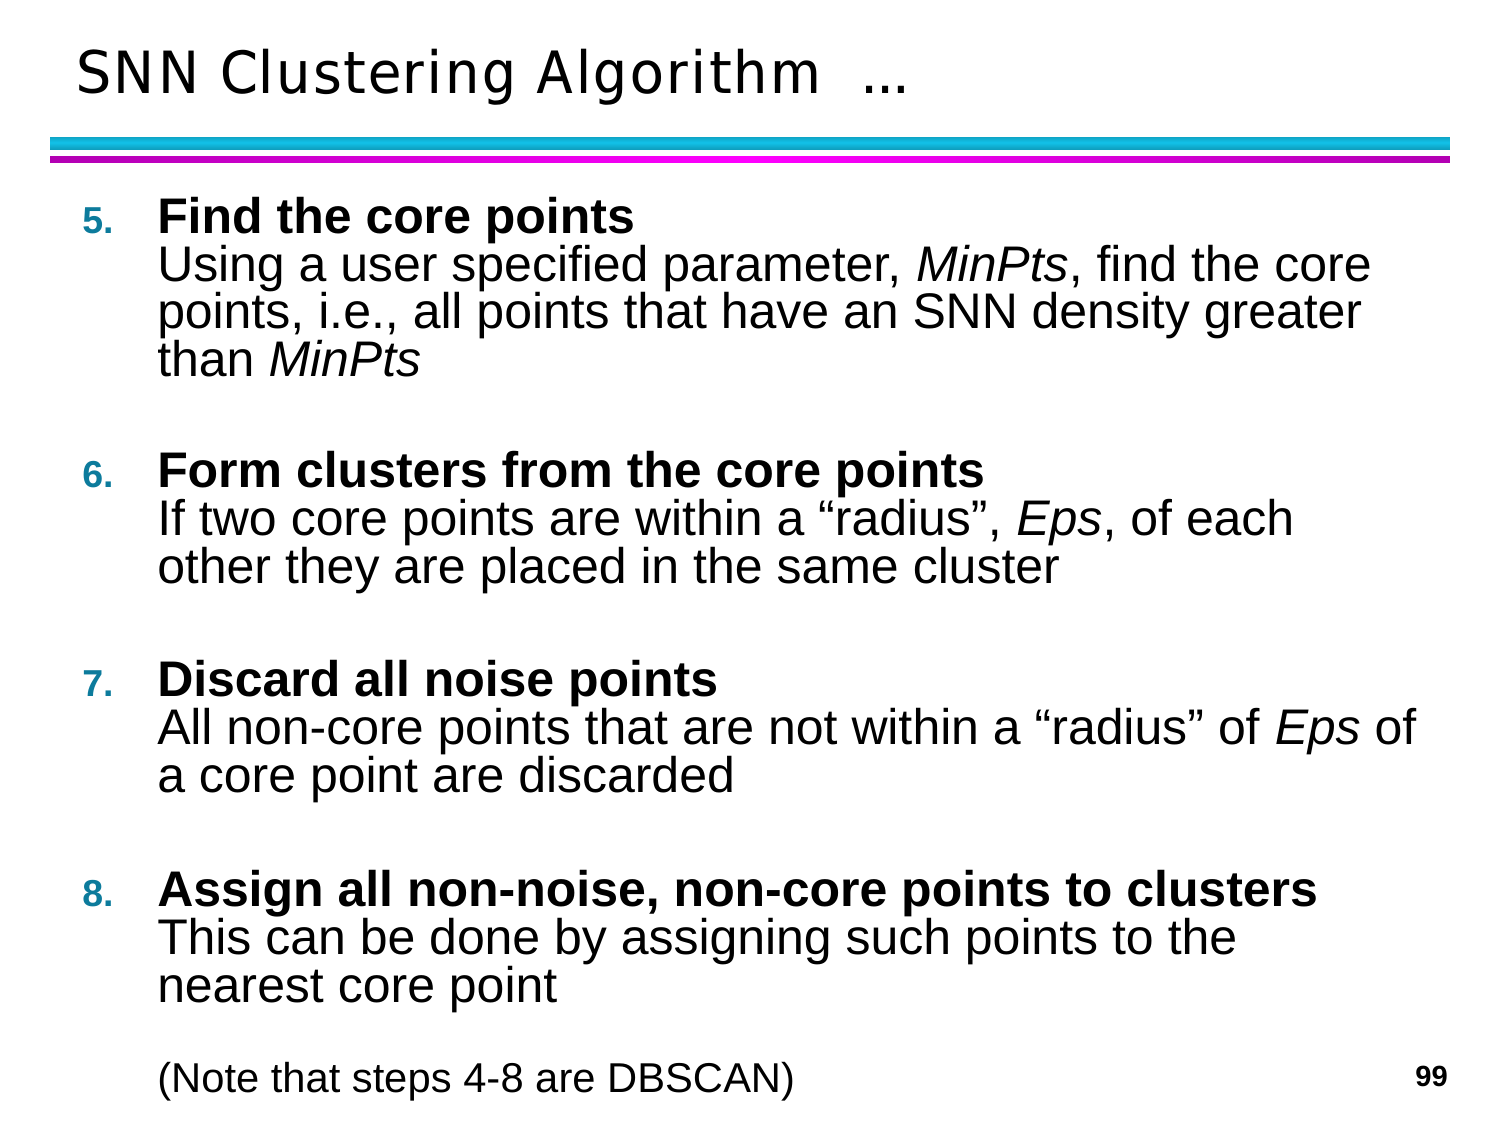

# SNN Clustering Algorithm  …
Find the core points
Using a user specified parameter, MinPts, find the core points, i.e., all points that have an SNN density greater than MinPts

Form clusters from the core points
If two core points are within a “radius”, Eps, of each other they are placed in the same cluster

Discard all noise points
All non-core points that are not within a “radius” of Eps of a core point are discarded

Assign all non-noise, non-core points to clusters
This can be done by assigning such points to the nearest core point
(Note that steps 4-8 are DBSCAN)